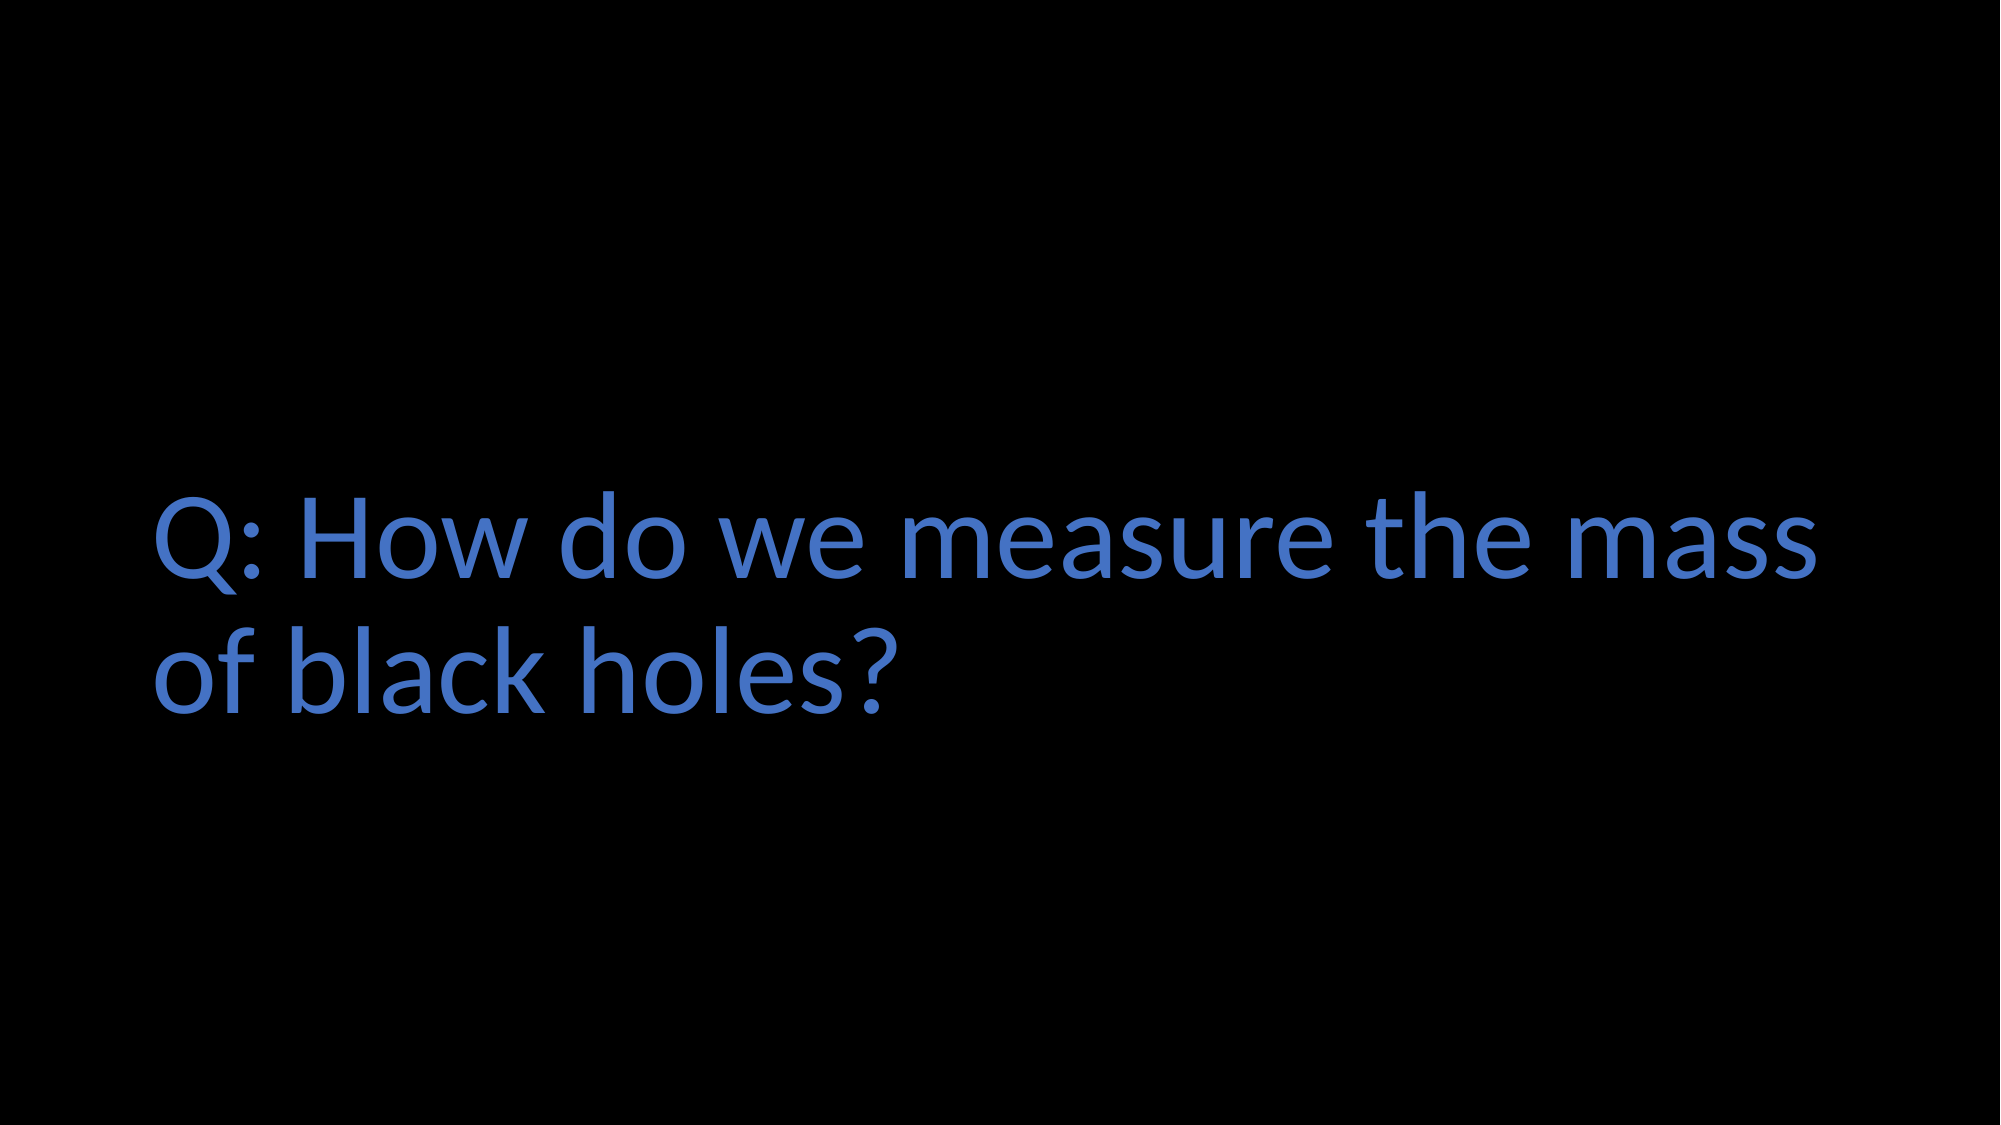

# Q: How do we measure the mass of black holes?